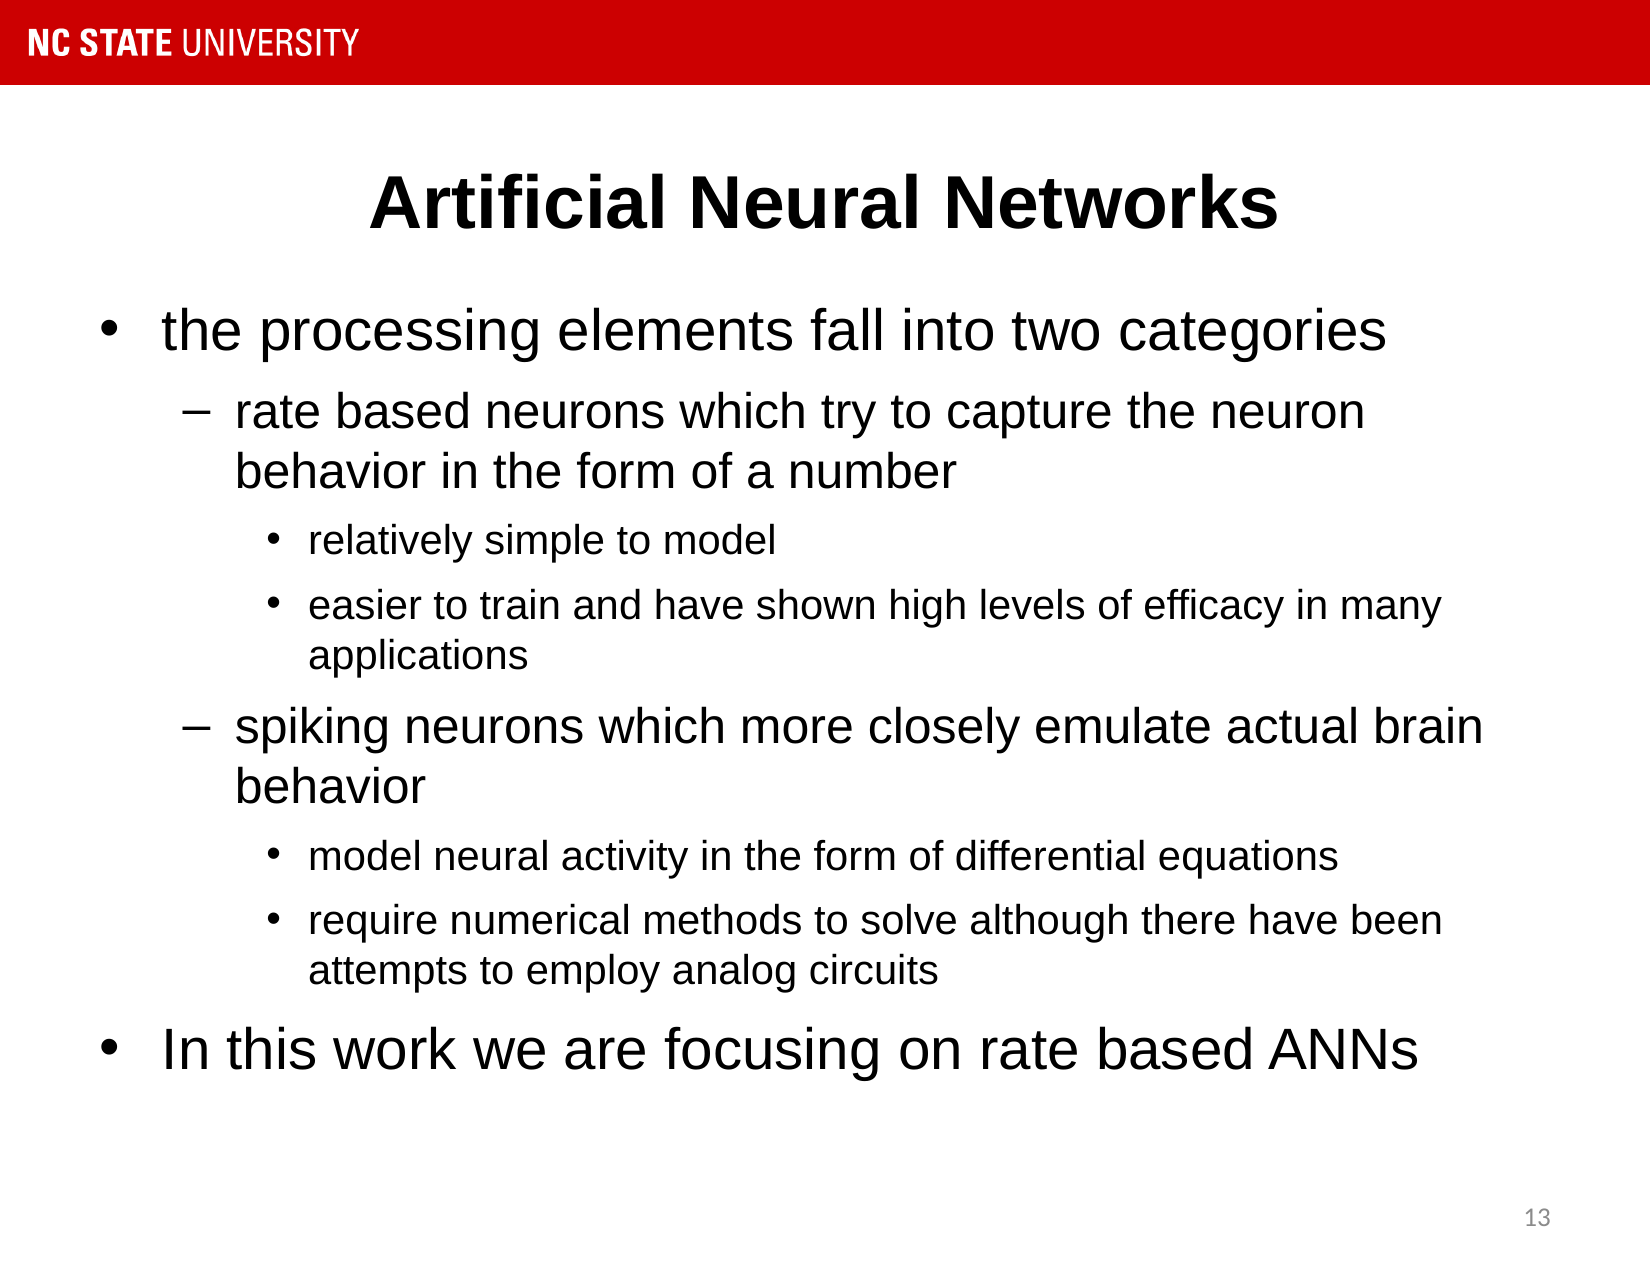

# Artificial Neural Networks
the processing elements fall into two categories
rate based neurons which try to capture the neuron behavior in the form of a number
relatively simple to model
easier to train and have shown high levels of efficacy in many applications
spiking neurons which more closely emulate actual brain behavior
model neural activity in the form of differential equations
require numerical methods to solve although there have been attempts to employ analog circuits
In this work we are focusing on rate based ANNs
13